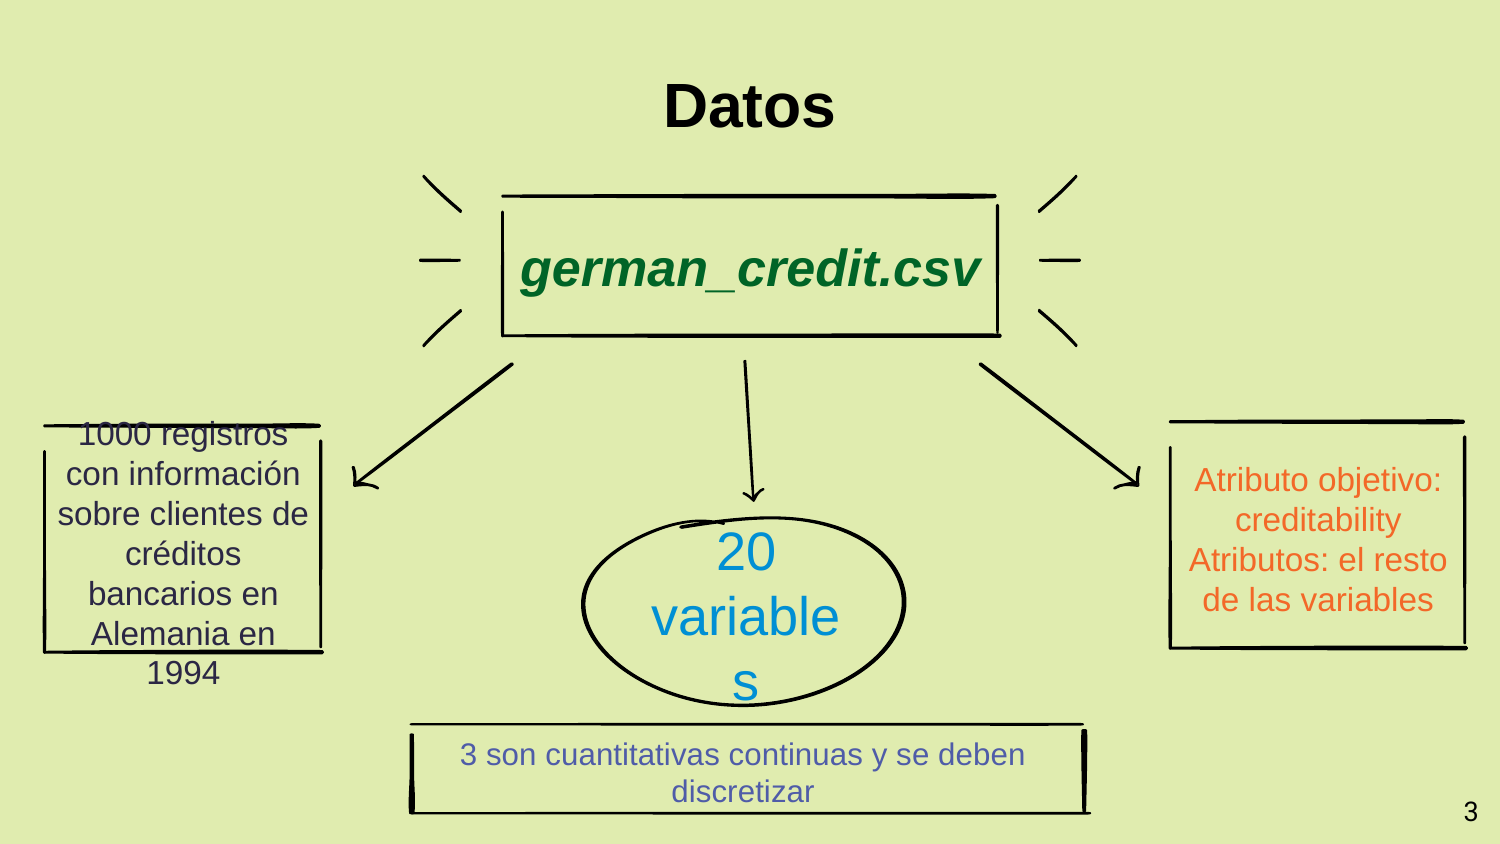

# Datos

german_credit.csv

Atributo objetivo: creditability
Atributos: el resto de las variables

1000 registros con información sobre clientes de créditos bancarios en Alemania en 1994

20 variables

3 son cuantitativas continuas y se deben discretizar
3